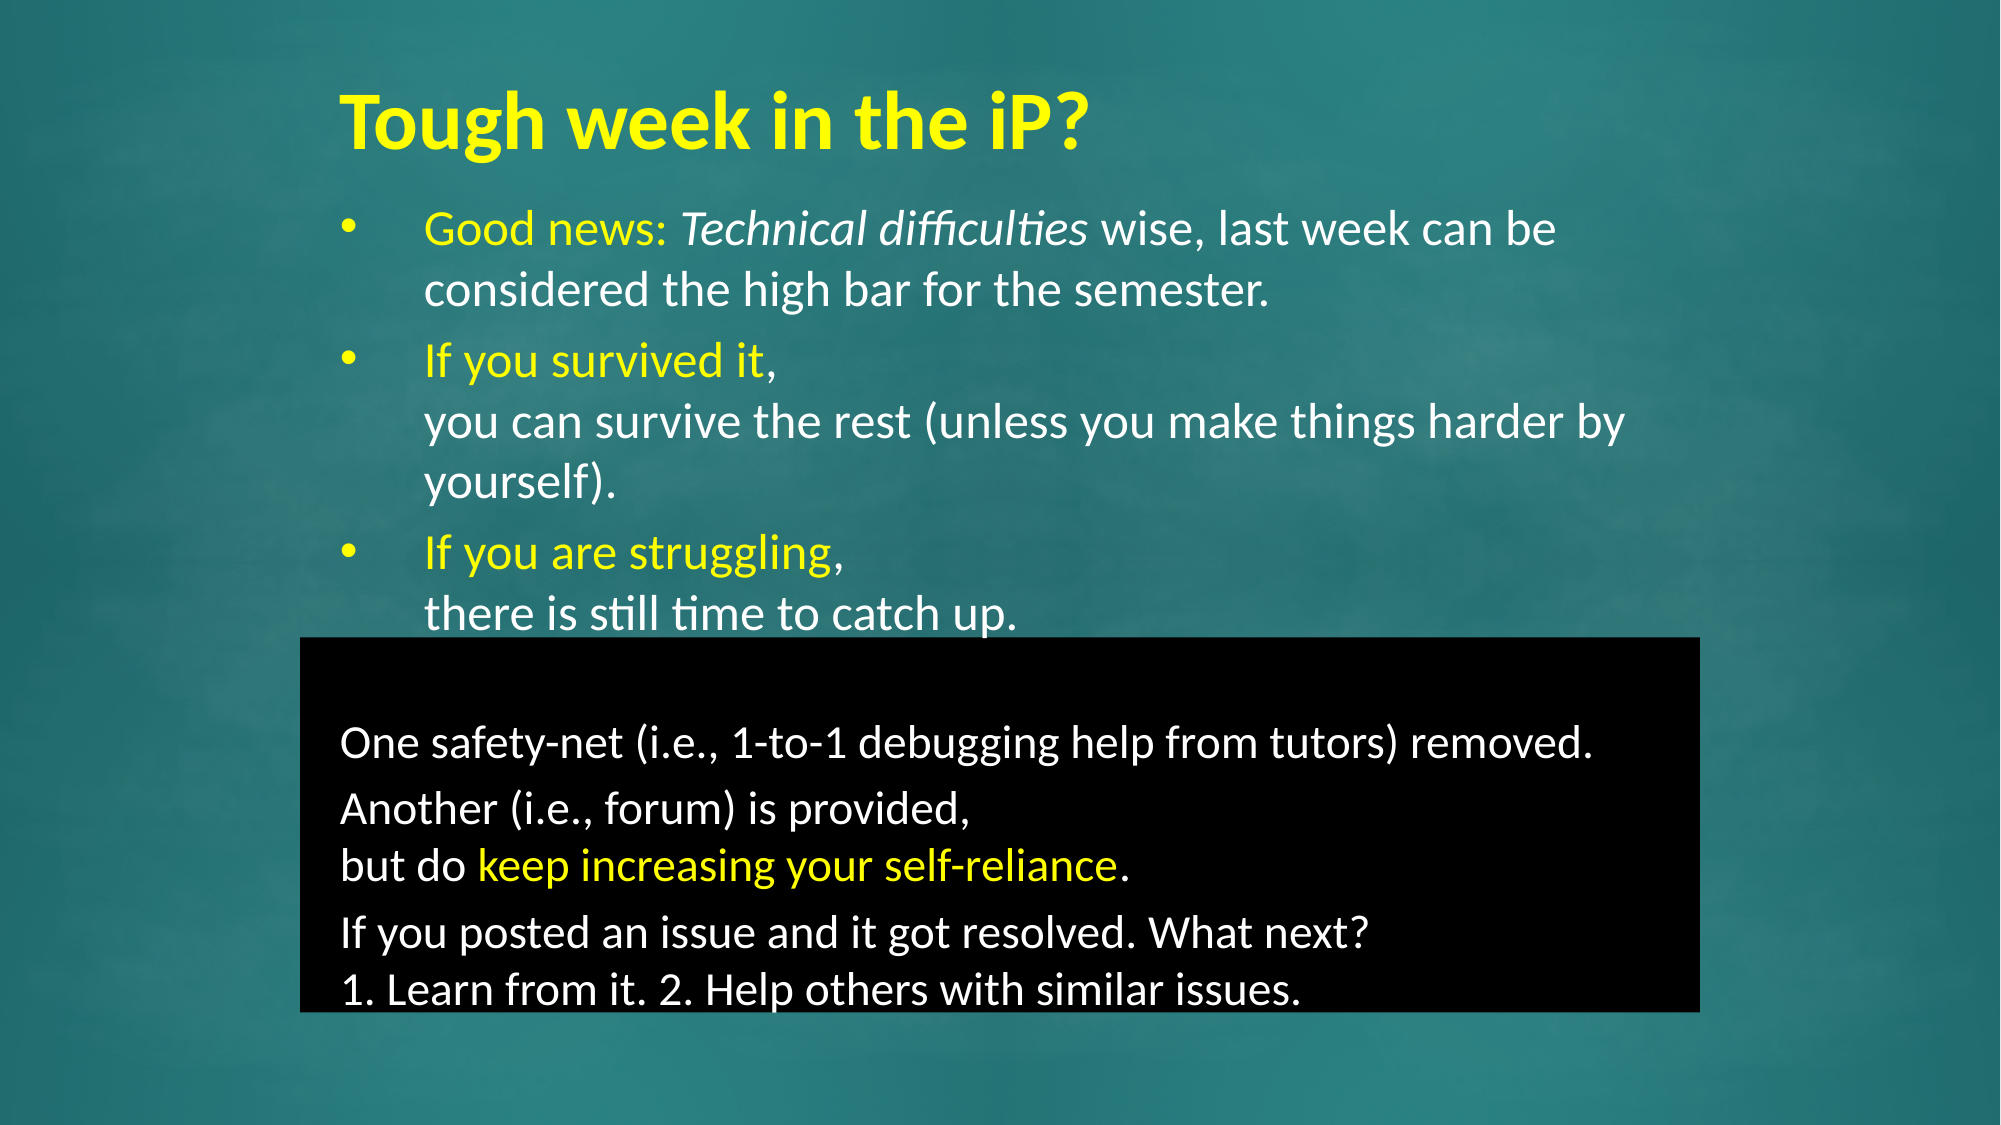

# Tough week in the iP?
Good news: Technical difficulties wise, last week can be considered the high bar for the semester.
If you survived it,
you can survive the rest (unless you make things harder by yourself).
If you are struggling,
there is still time to catch up.
One safety-net (i.e., 1-to-1 debugging help from tutors) removed.
Another (i.e., forum) is provided,
but do keep increasing your self-reliance.
If you posted an issue and it got resolved. What next?
1. Learn from it. 2. Help others with similar issues.